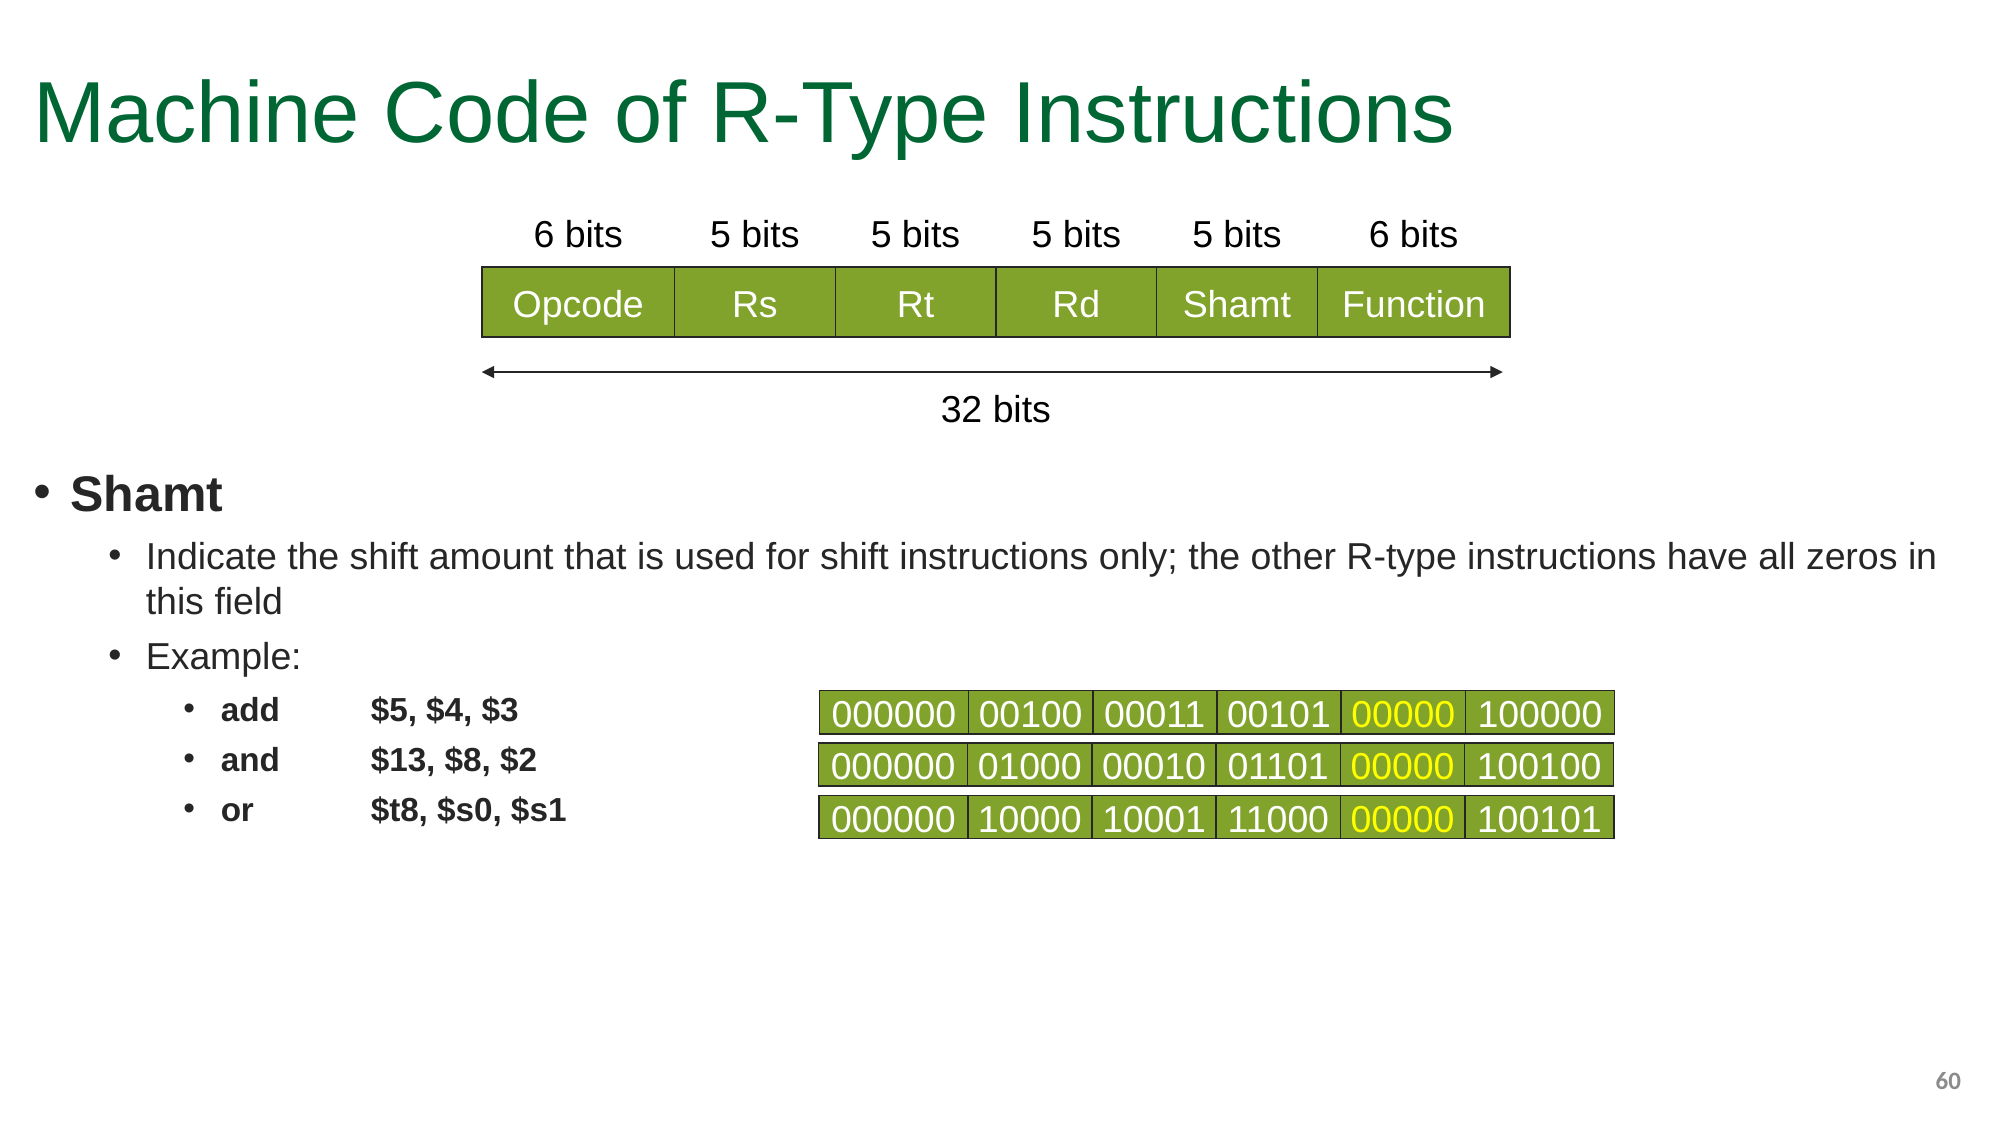

# Machine Code of R-Type Instructions
6 bits
5 bits
5 bits
5 bits
5 bits
6 bits
Opcode
Rs
Rt
Rd
Shamt
Function
32 bits
Shamt
Indicate the shift amount that is used for shift instructions only; the other R-type instructions have all zeros in this field
Example:
add	$5, $4, $3
and	$13, $8, $2
or	$t8, $s0, $s1

000000
00100
00011
00101
00000
100000
000000
01000
00010
01101
00000
100100
000000
10000
10001
11000
00000
100101
60